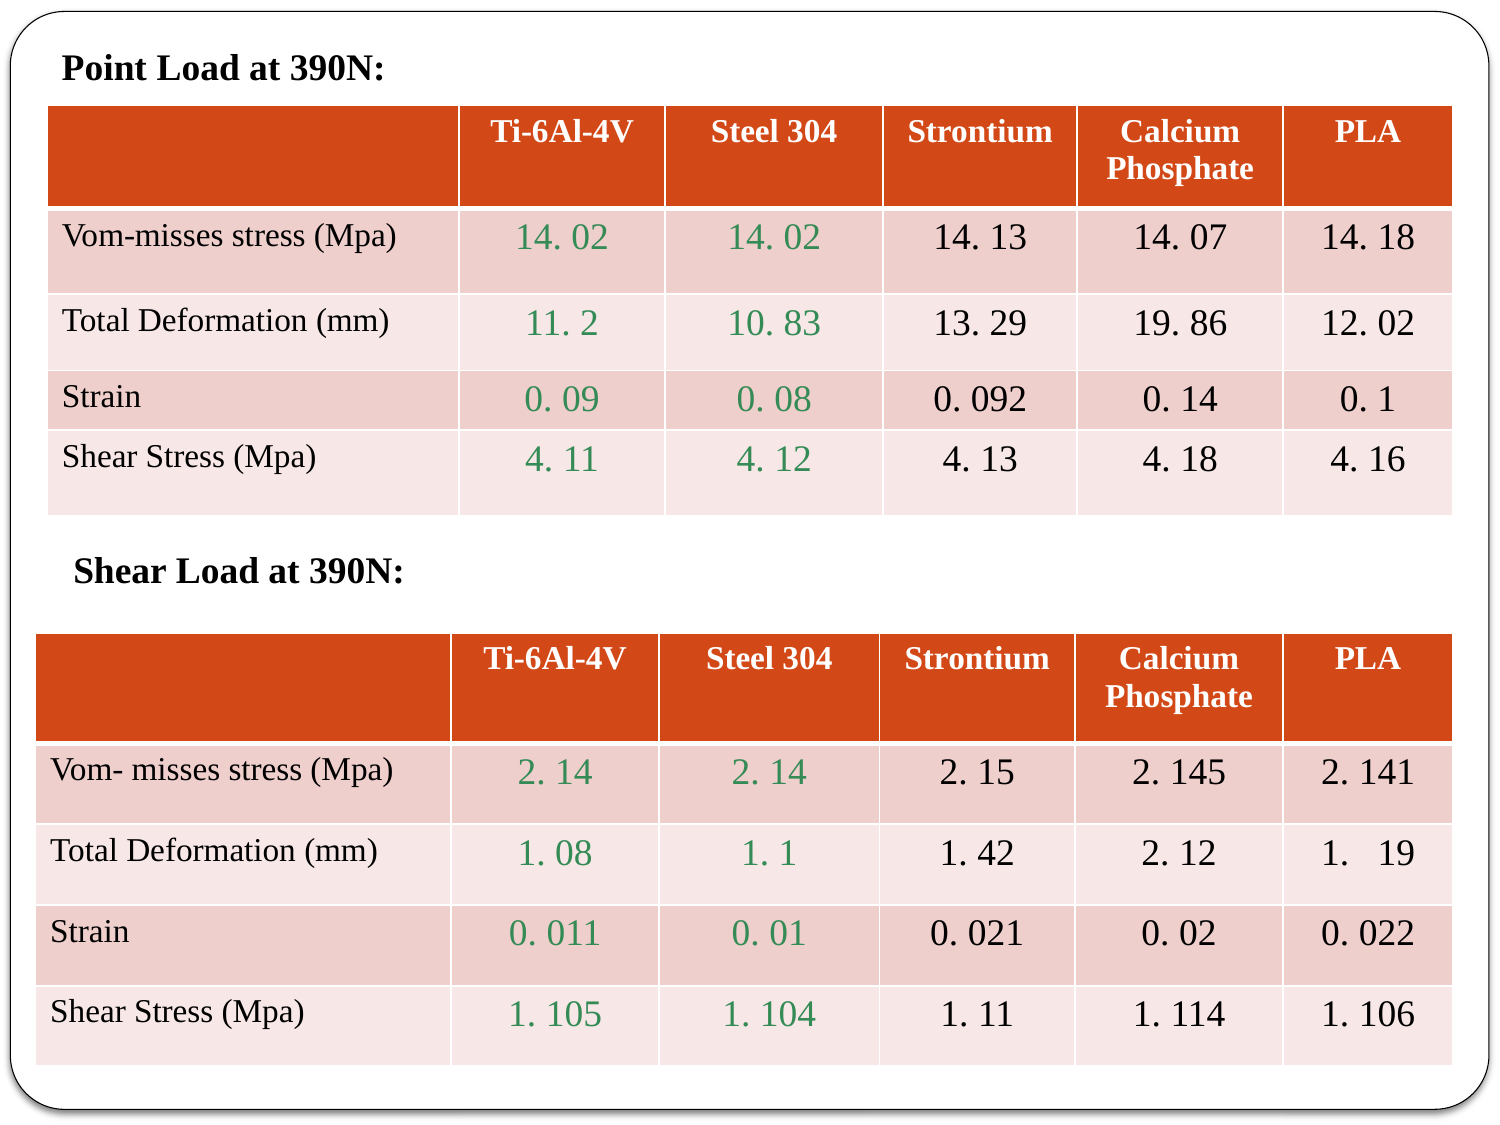

Point Load at 390N:
|  | Ti-6Al-4V | Steel 304 | Strontium | Calcium Phosphate | PLA |
| --- | --- | --- | --- | --- | --- |
| Vom-misses stress (Mpa) | 14. 02 | 14. 02 | 14. 13 | 14. 07 | 14. 18 |
| Total Deformation (mm) | 11. 2 | 10. 83 | 13. 29 | 19. 86 | 12. 02 |
| Strain | 0. 09 | 0. 08 | 0. 092 | 0. 14 | 0. 1 |
| Shear Stress (Mpa) | 4. 11 | 4. 12 | 4. 13 | 4. 18 | 4. 16 |
Shear Load at 390N:
|  | Ti-6Al-4V | Steel 304 | Strontium | Calcium Phosphate | PLA |
| --- | --- | --- | --- | --- | --- |
| Vom- misses stress (Mpa) | 2. 14 | 2. 14 | 2. 15 | 2. 145 | 2. 141 |
| Total Deformation (mm) | 1. 08 | 1. 1 | 1. 42 | 2. 12 | 19 |
| Strain | 0. 011 | 0. 01 | 0. 021 | 0. 02 | 0. 022 |
| Shear Stress (Mpa) | 1. 105 | 1. 104 | 1. 11 | 1. 114 | 1. 106 |